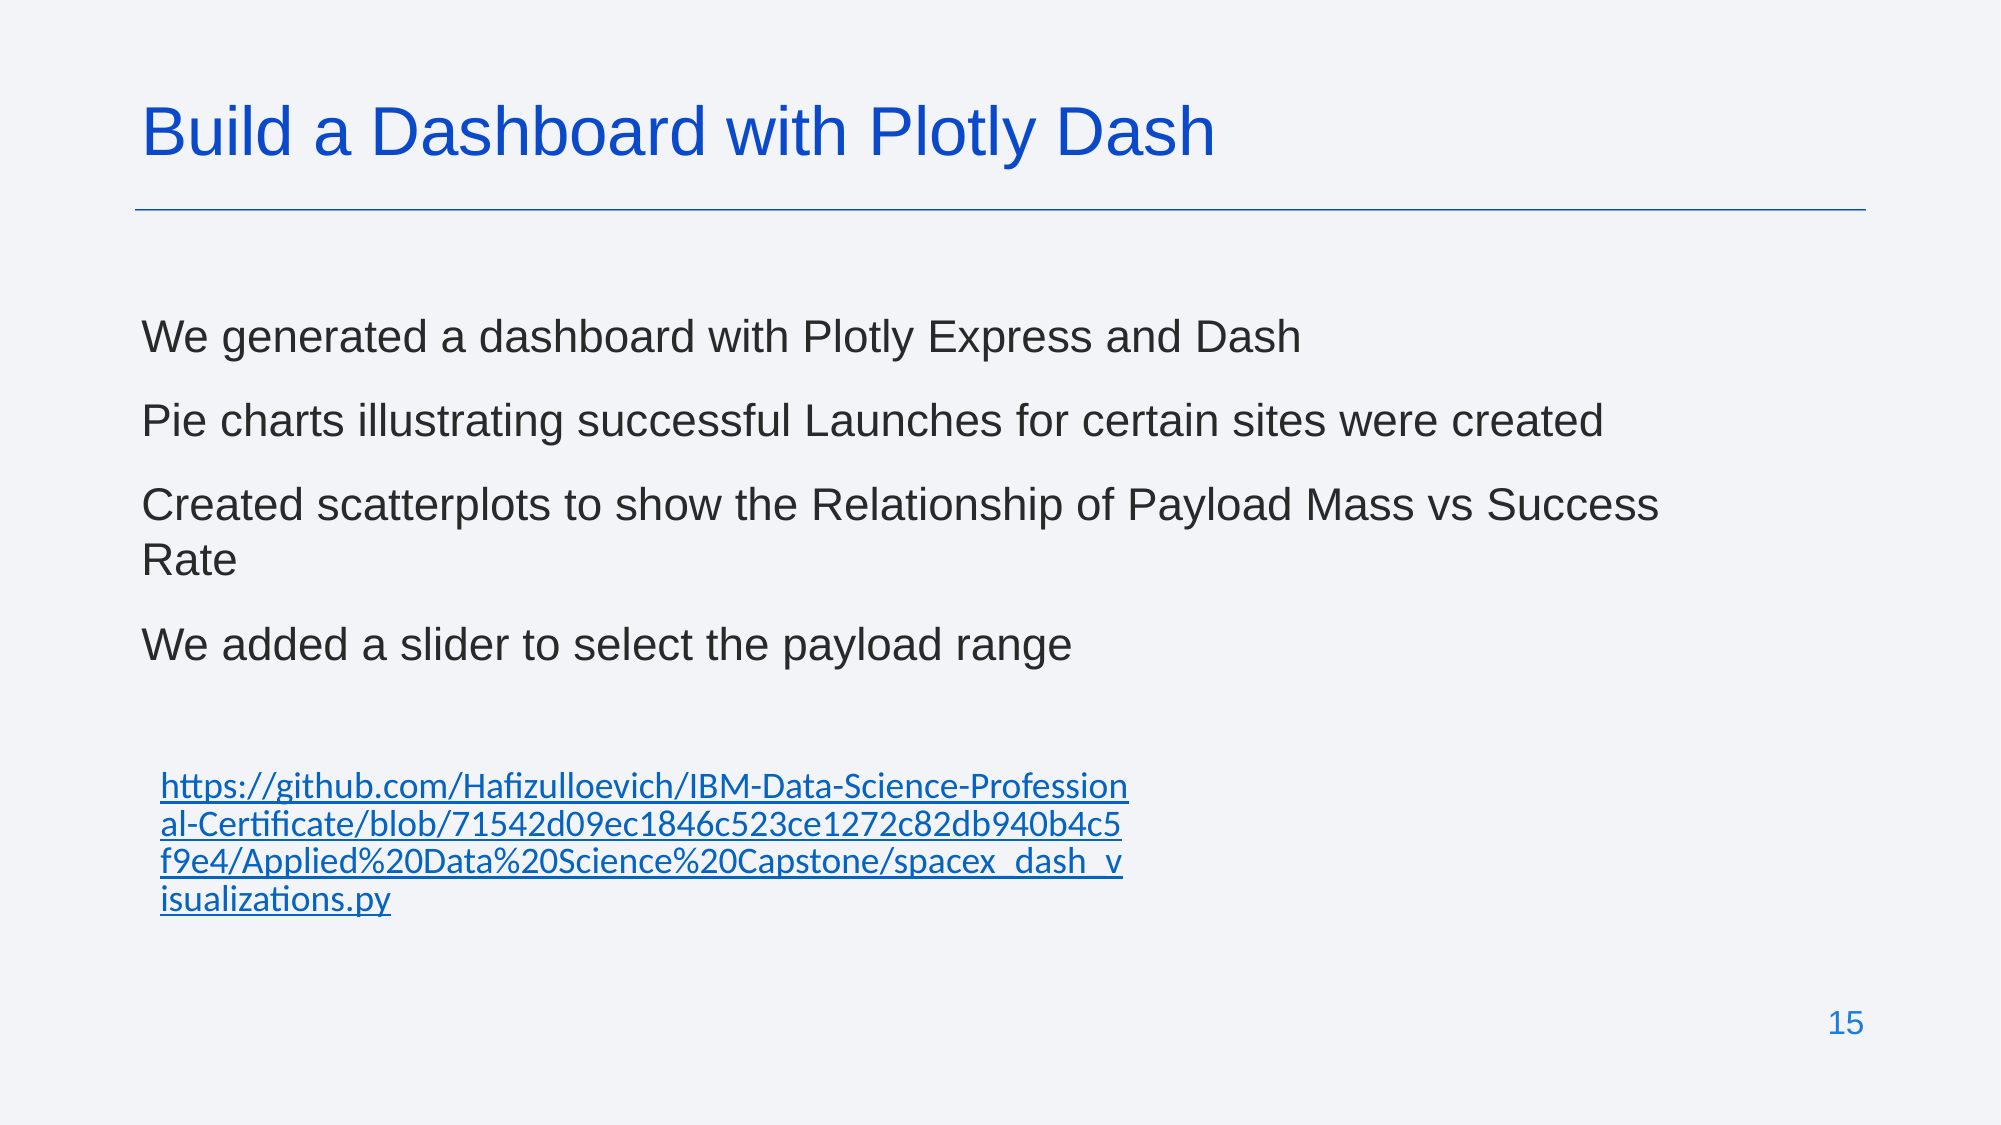

Build a Dashboard with Plotly Dash
We generated a dashboard with Plotly Express and Dash
Pie charts illustrating successful Launches for certain sites were created
Created scatterplots to show the Relationship of Payload Mass vs Success Rate
We added a slider to select the payload range

https://github.com/Hafizulloevich/IBM-Data-Science-Professional-Certificate/blob/71542d09ec1846c523ce1272c82db940b4c5f9e4/Applied%20Data%20Science%20Capstone/spacex_dash_visualizations.py
15